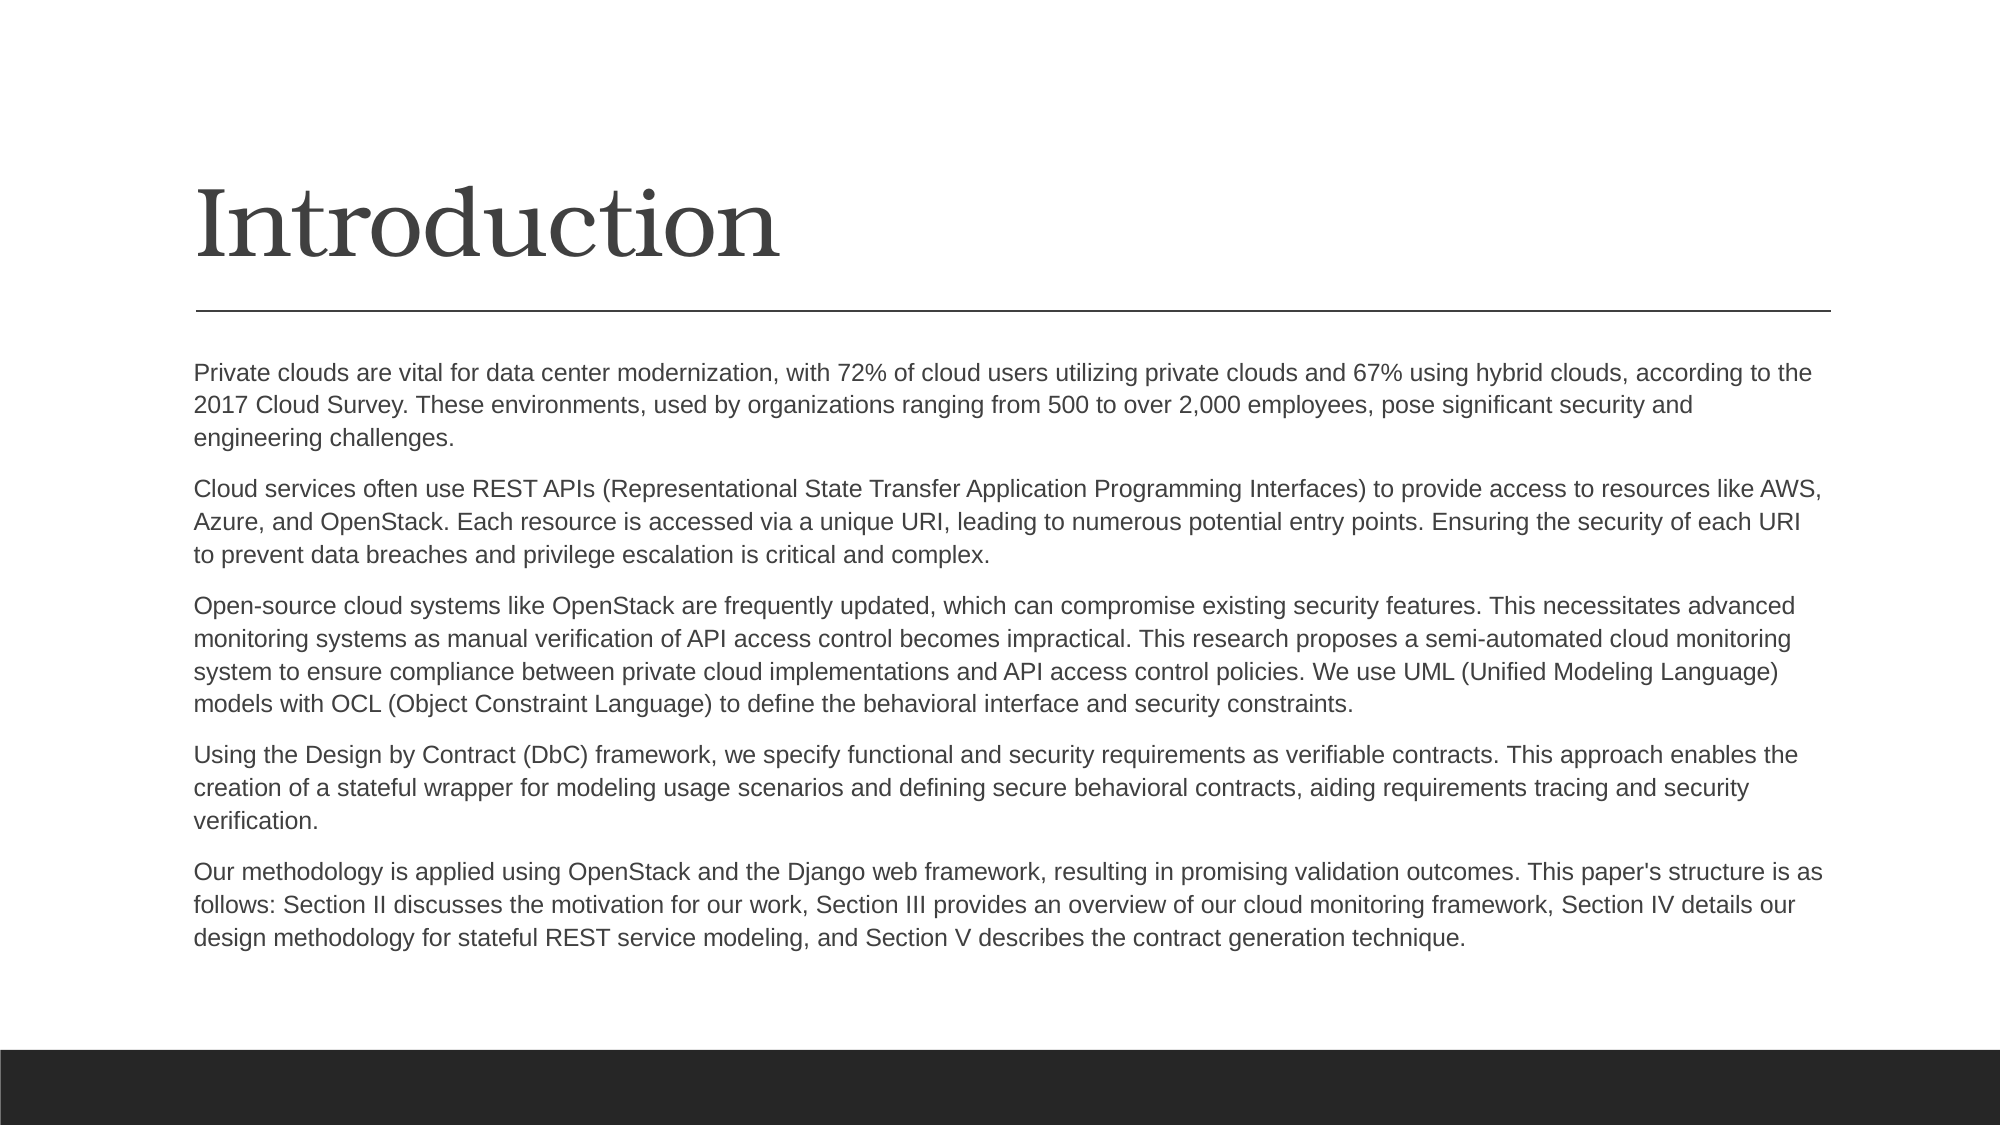

# Introduction
Private clouds are vital for data center modernization, with 72% of cloud users utilizing private clouds and 67% using hybrid clouds, according to the 2017 Cloud Survey. These environments, used by organizations ranging from 500 to over 2,000 employees, pose significant security and engineering challenges.
Cloud services often use REST APIs (Representational State Transfer Application Programming Interfaces) to provide access to resources like AWS, Azure, and OpenStack. Each resource is accessed via a unique URI, leading to numerous potential entry points. Ensuring the security of each URI to prevent data breaches and privilege escalation is critical and complex.
Open-source cloud systems like OpenStack are frequently updated, which can compromise existing security features. This necessitates advanced monitoring systems as manual verification of API access control becomes impractical. This research proposes a semi-automated cloud monitoring system to ensure compliance between private cloud implementations and API access control policies. We use UML (Unified Modeling Language) models with OCL (Object Constraint Language) to define the behavioral interface and security constraints.
Using the Design by Contract (DbC) framework, we specify functional and security requirements as verifiable contracts. This approach enables the creation of a stateful wrapper for modeling usage scenarios and defining secure behavioral contracts, aiding requirements tracing and security verification.
Our methodology is applied using OpenStack and the Django web framework, resulting in promising validation outcomes. This paper's structure is as follows: Section II discusses the motivation for our work, Section III provides an overview of our cloud monitoring framework, Section IV details our design methodology for stateful REST service modeling, and Section V describes the contract generation technique.